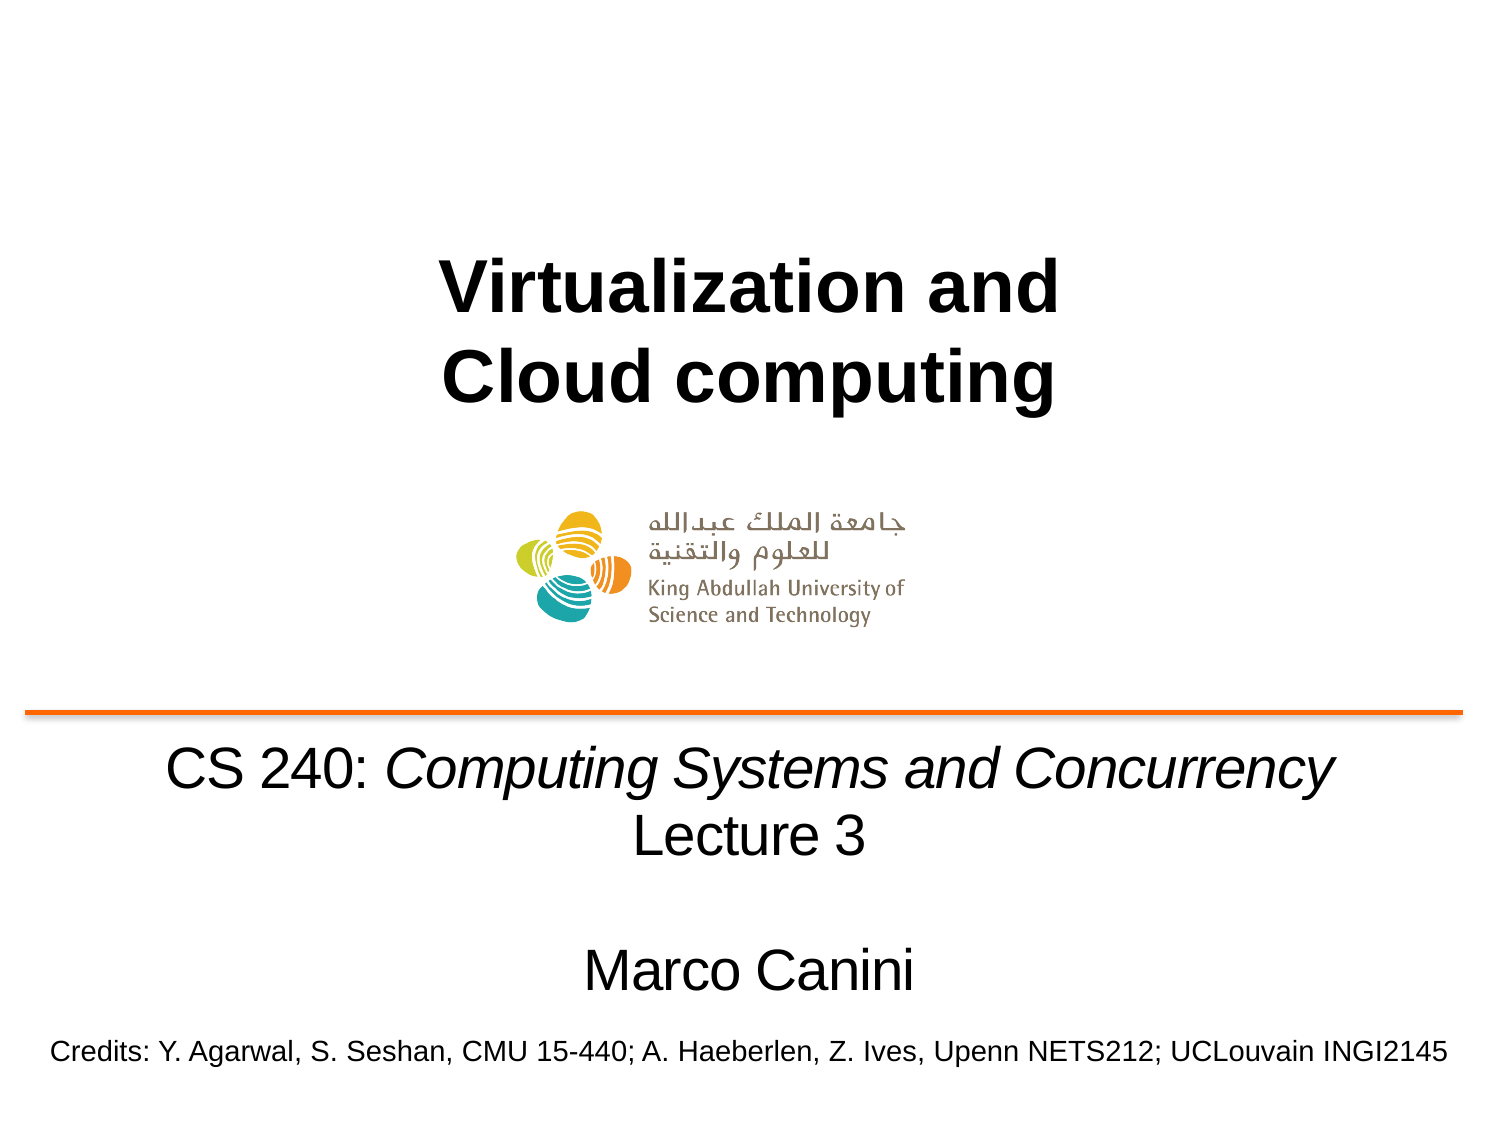

# Virtualization and Cloud computing
CS 240: Computing Systems and Concurrency
Lecture 3

Marco Canini
Credits: Y. Agarwal, S. Seshan, CMU 15-440; A. Haeberlen, Z. Ives, Upenn NETS212; UCLouvain INGI2145